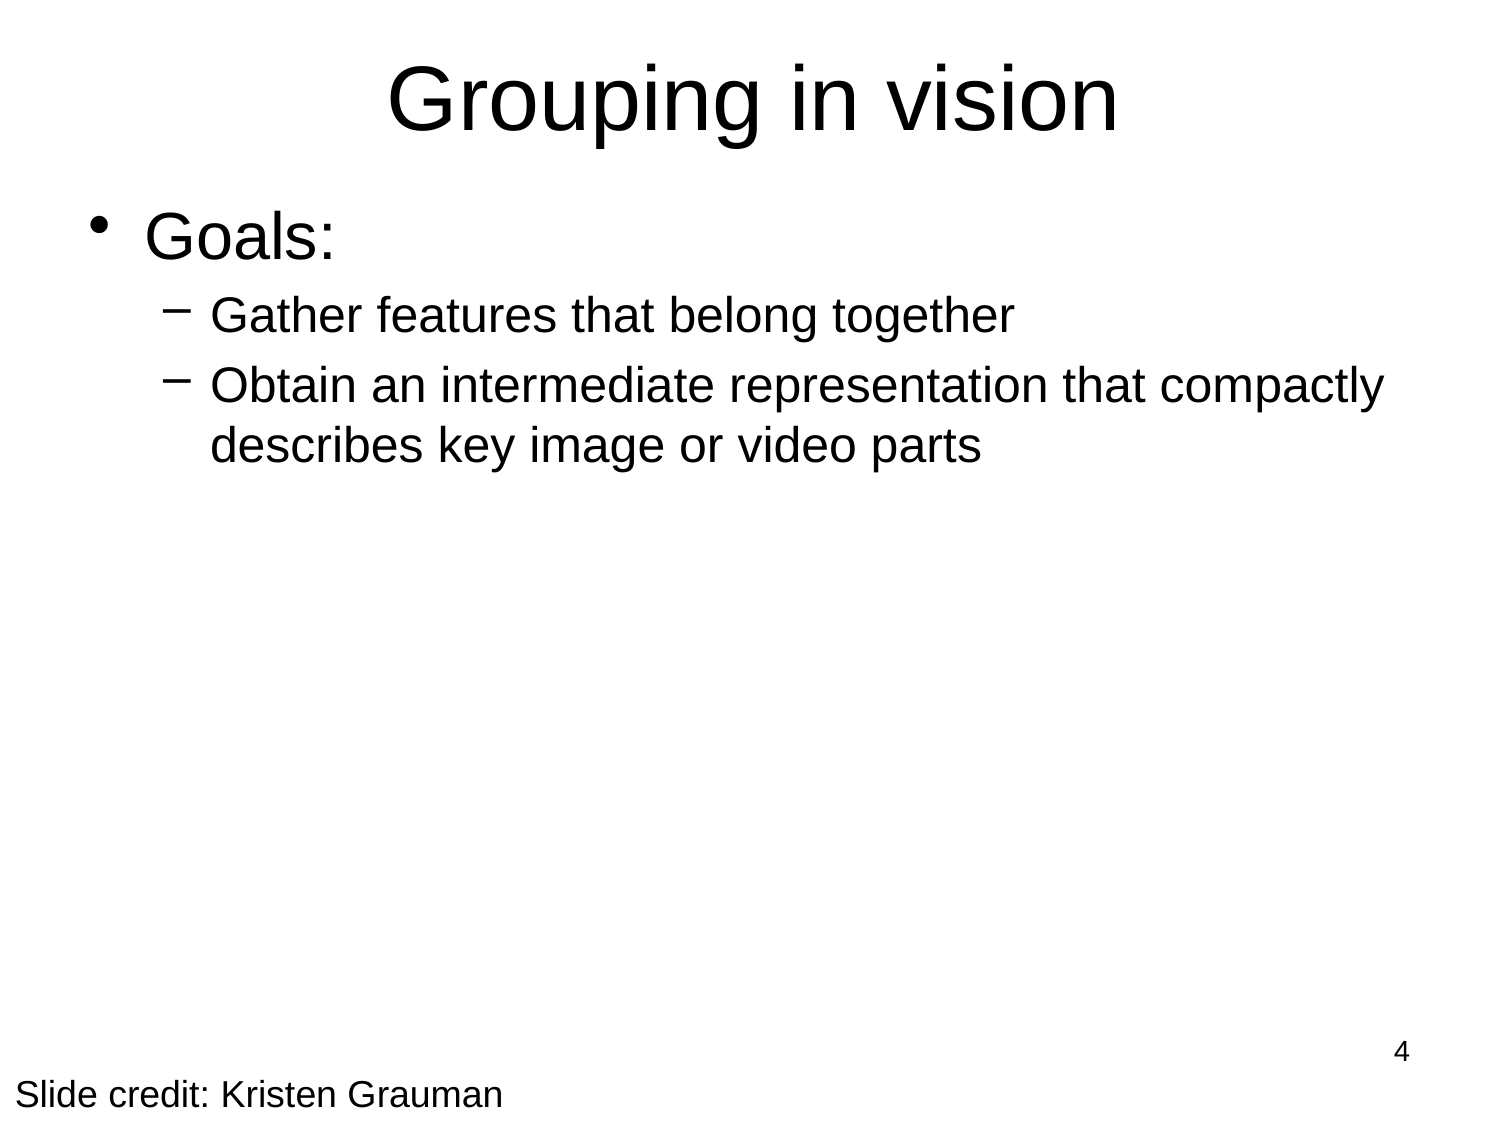

# Grouping in vision
Goals:
Gather features that belong together
Obtain an intermediate representation that compactly describes key image or video parts

4
Slide credit: Kristen Grauman